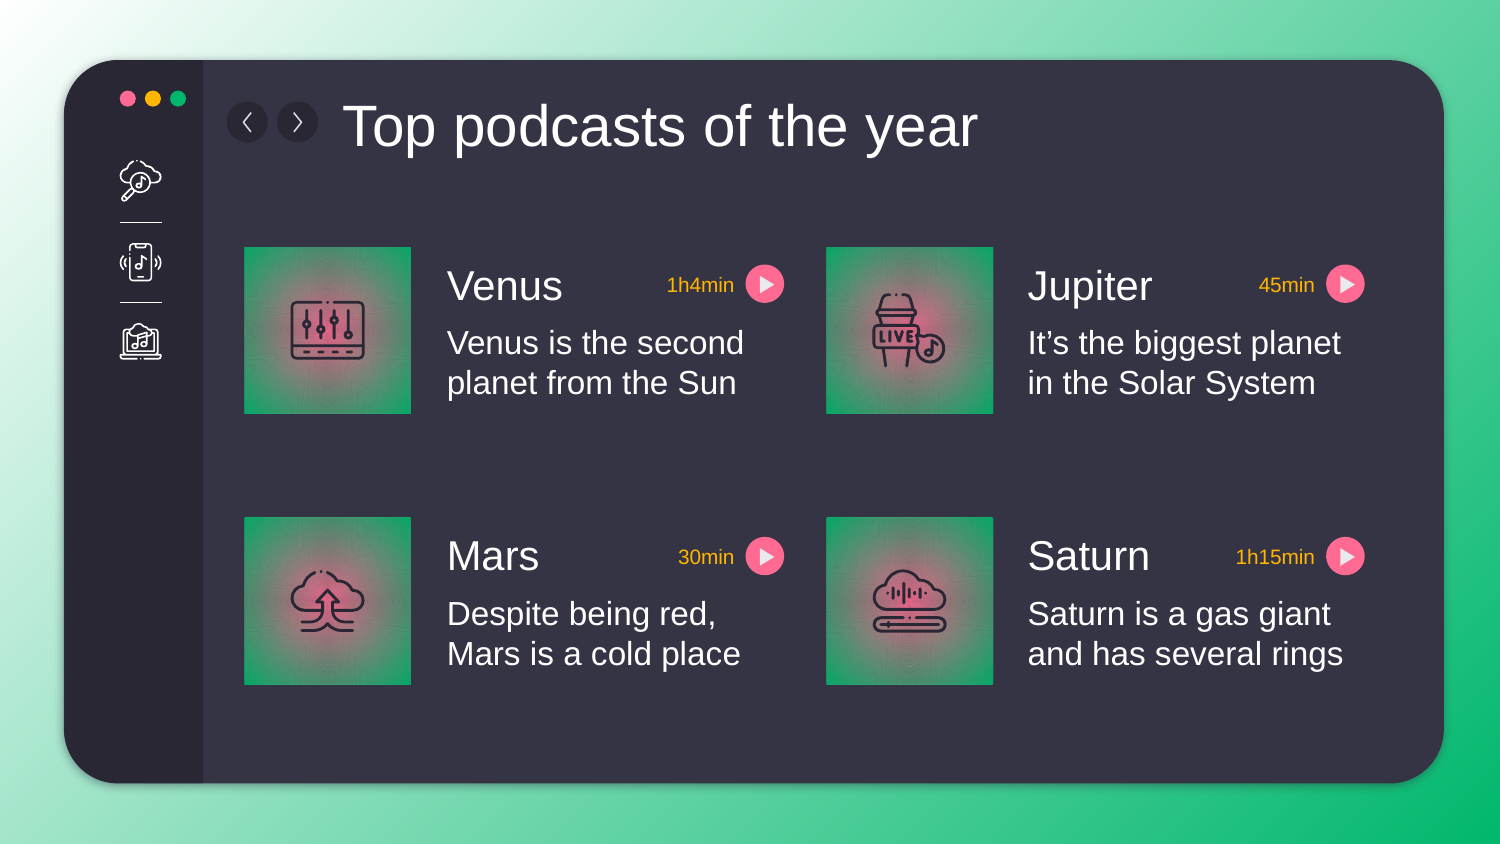

# Top podcasts of the year

Venus
Jupiter

1h4min
45min

Venus is the second planet from the Sun
It’s the biggest planet in the Solar System

Mars
Saturn

30min
1h15min

Despite being red, Mars is a cold place
Saturn is a gas giant and has several rings